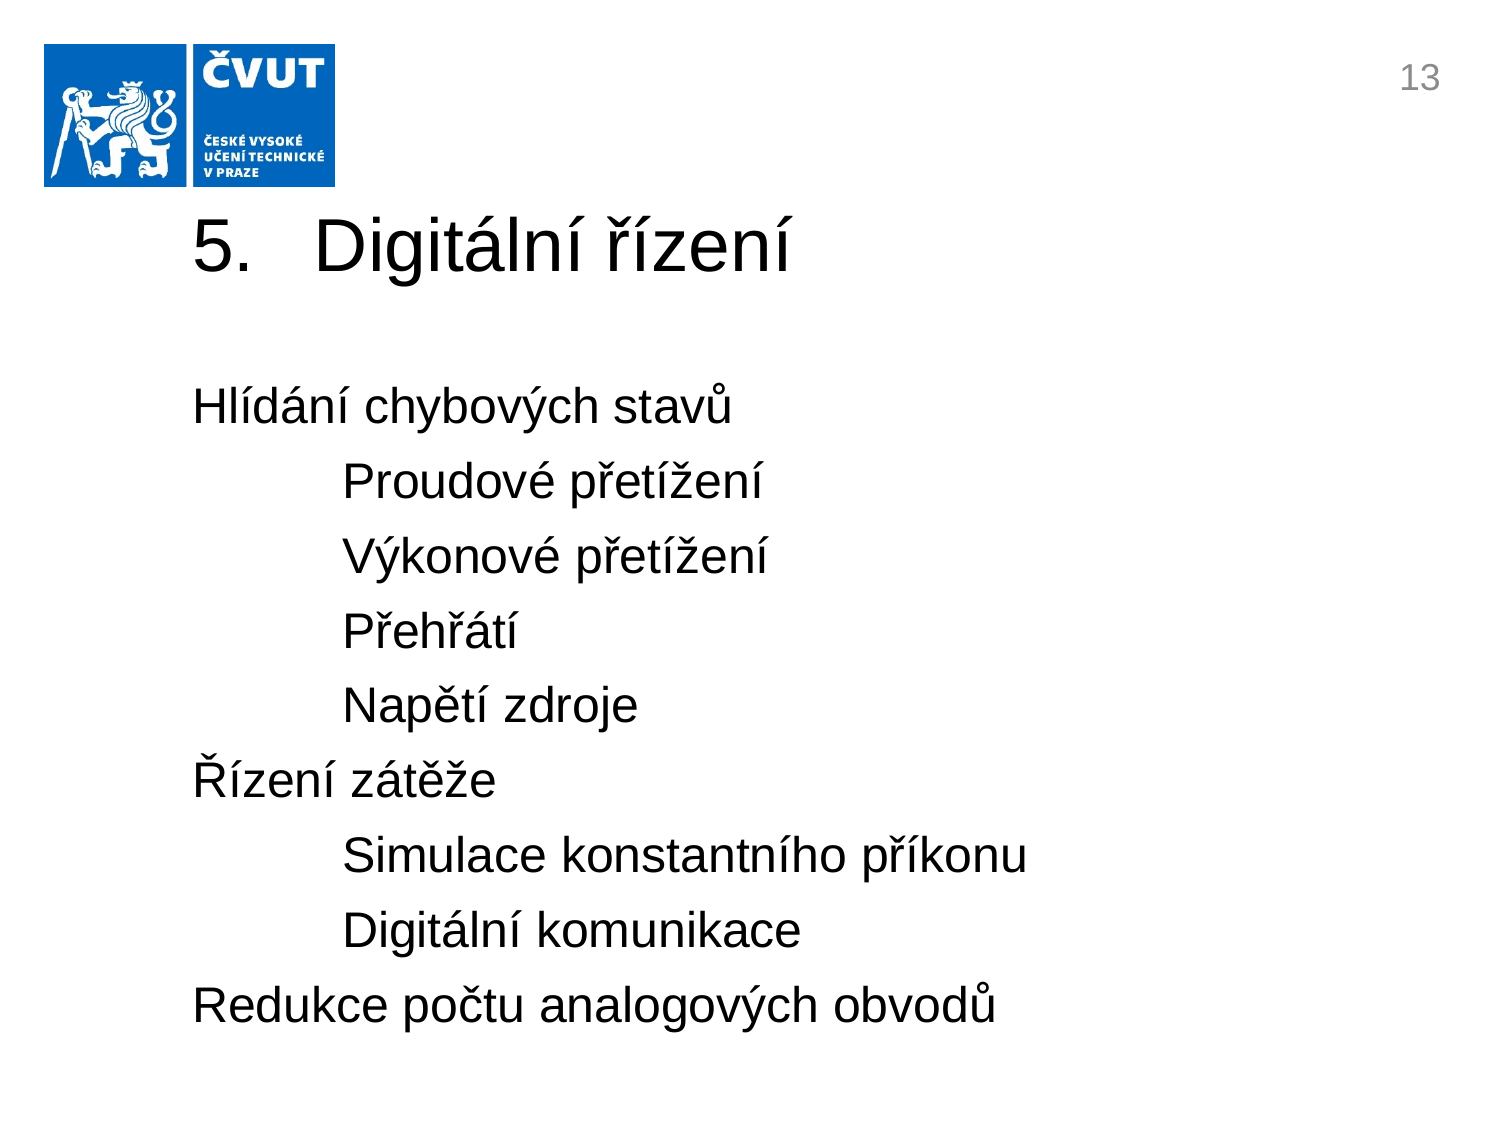

13
# Digitální řízení
Hlídání chybových stavů
	Proudové přetížení
	Výkonové přetížení
	Přehřátí
	Napětí zdroje
Řízení zátěže
	Simulace konstantního příkonu
	Digitální komunikace
Redukce počtu analogových obvodů